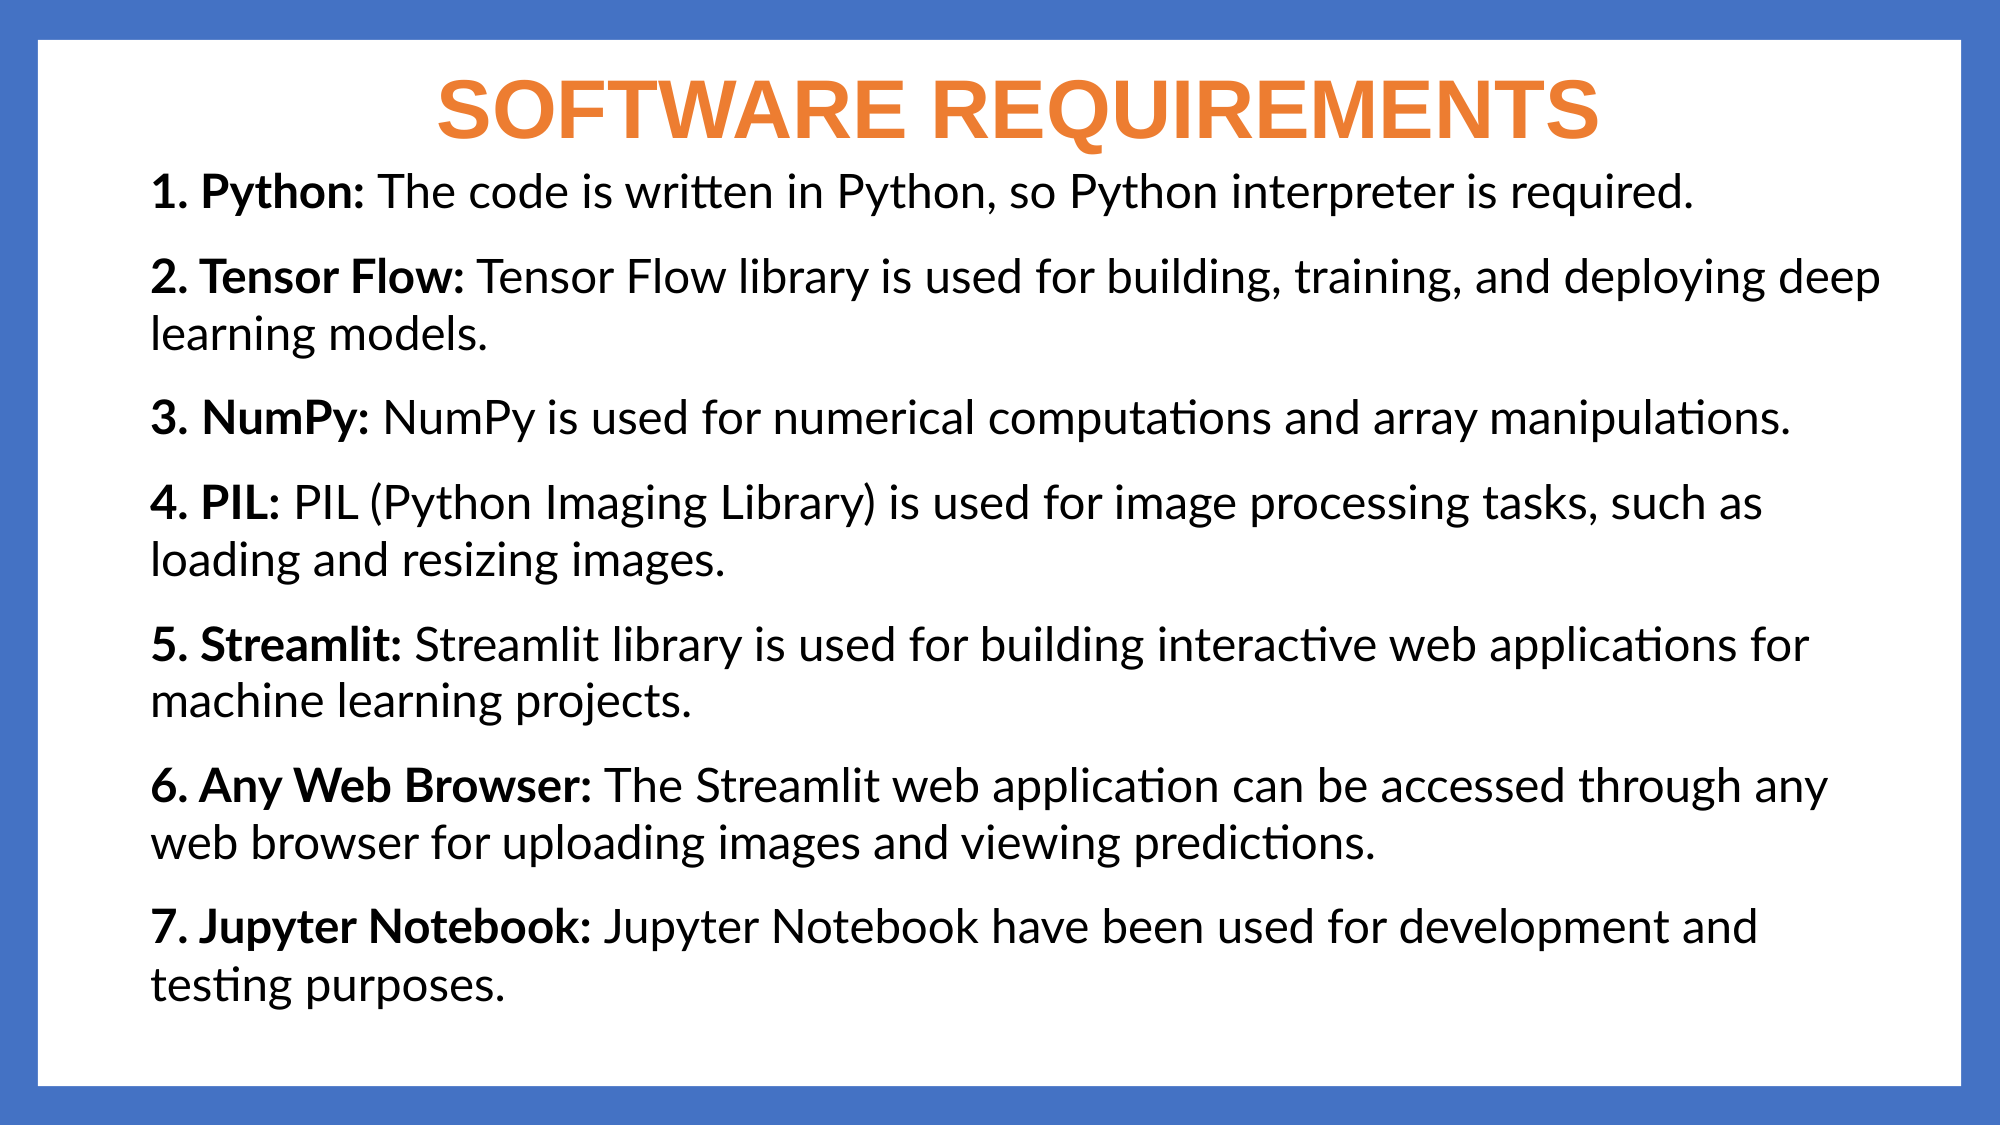

# SOFTWARE REQUIREMENTS
1. Python: The code is written in Python, so Python interpreter is required.
2. Tensor Flow: Tensor Flow library is used for building, training, and deploying deep learning models.
3. NumPy: NumPy is used for numerical computations and array manipulations.
4. PIL: PIL (Python Imaging Library) is used for image processing tasks, such as loading and resizing images.
5. Streamlit: Streamlit library is used for building interactive web applications for machine learning projects.
6. Any Web Browser: The Streamlit web application can be accessed through any web browser for uploading images and viewing predictions.
7. Jupyter Notebook: Jupyter Notebook have been used for development and testing purposes.